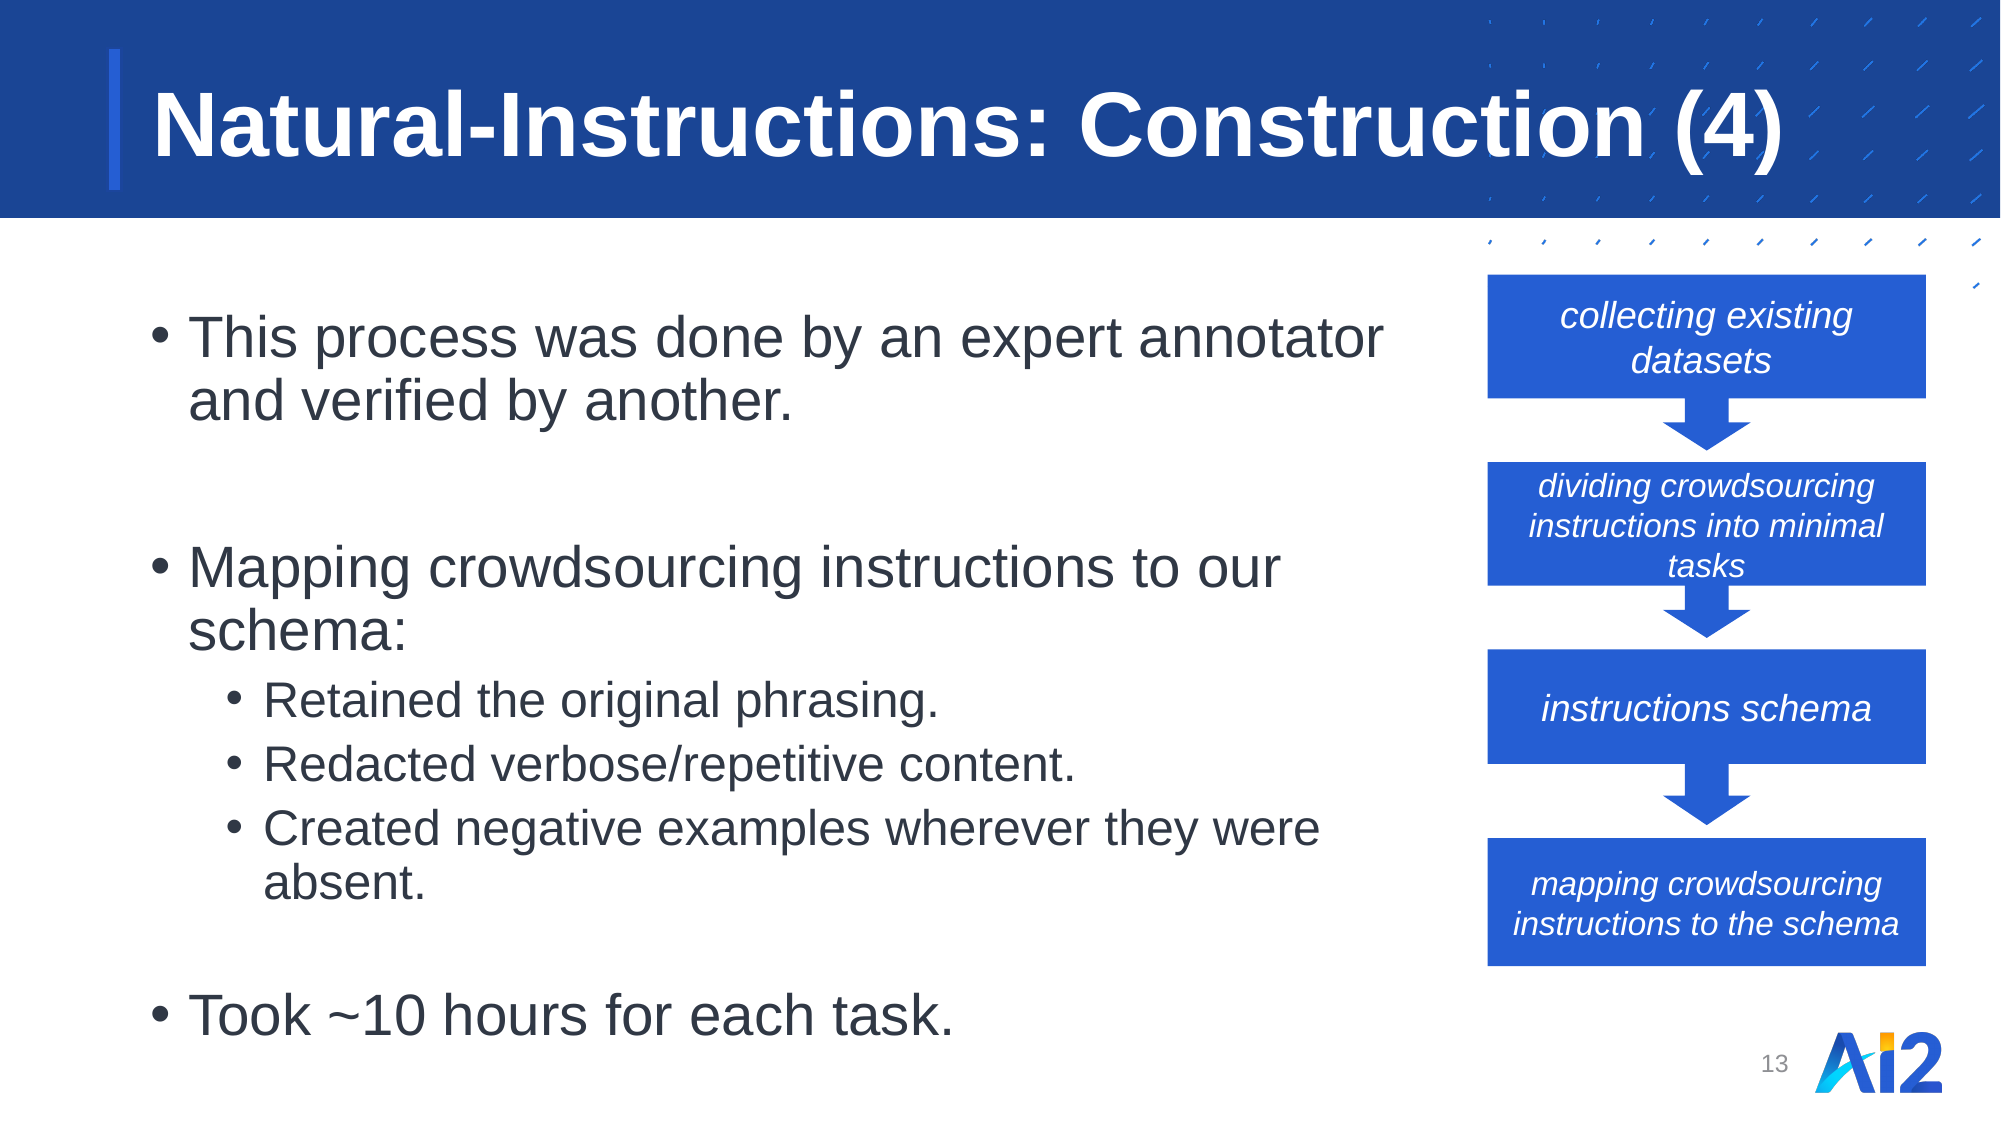

# Natural-Instructions: Construction (4)
collecting existing datasets
This process was done by an expert annotator and verified by another.

Mapping crowdsourcing instructions to our schema:
Retained the original phrasing.
Redacted verbose/repetitive content.
Created negative examples wherever they were absent.
Took ~10 hours for each task.
dividing crowdsourcing instructions into minimal tasks
instructions schema
mapping crowdsourcing instructions to the schema
13